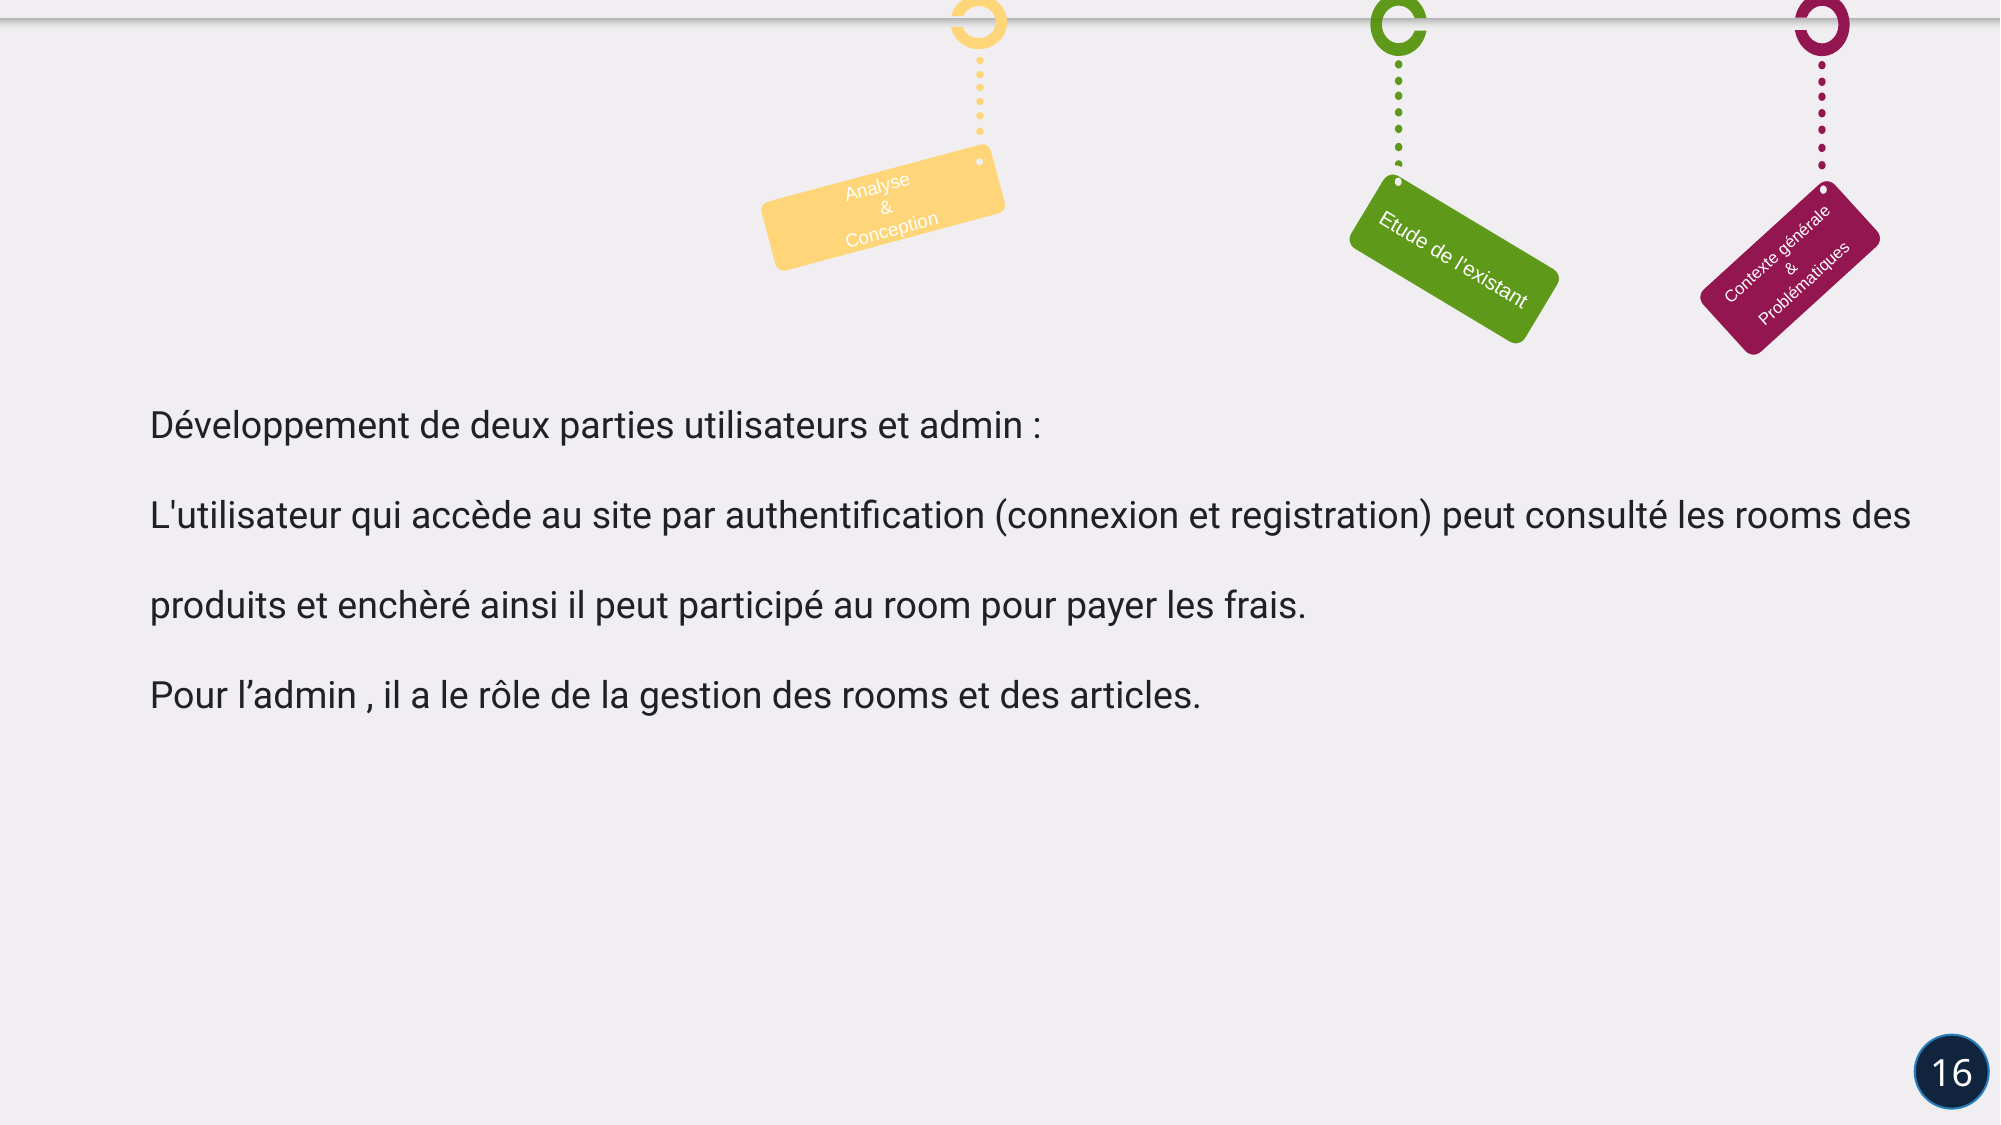

Etude de l’existant

Contexte générale
&
Problématiques

Regrouppement d’image net

Analyse
 &
 Conception

Réalisation

Développement de deux parties utilisateurs et admin :

L'utilisateur qui accède au site par authentification (connexion et registration) peut consulté les rooms des

produits et enchèré ainsi il peut participé au room pour payer les frais.

Pour l’admin , il a le rôle de la gestion des rooms et des articles.

16